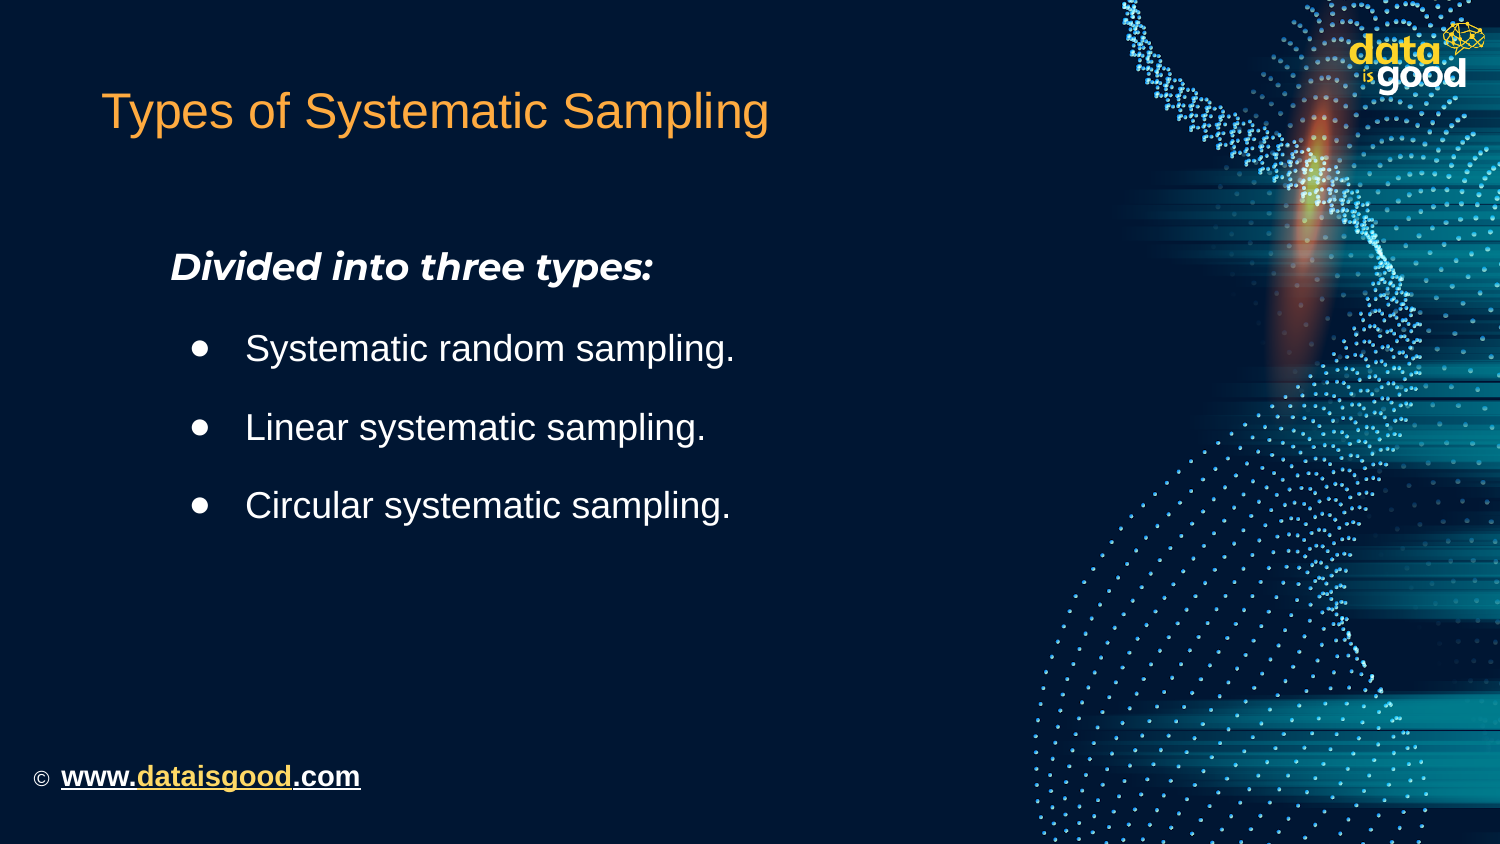

# Types of Systematic Sampling
Divided into three types:
Systematic random sampling.
Linear systematic sampling.
Circular systematic sampling.